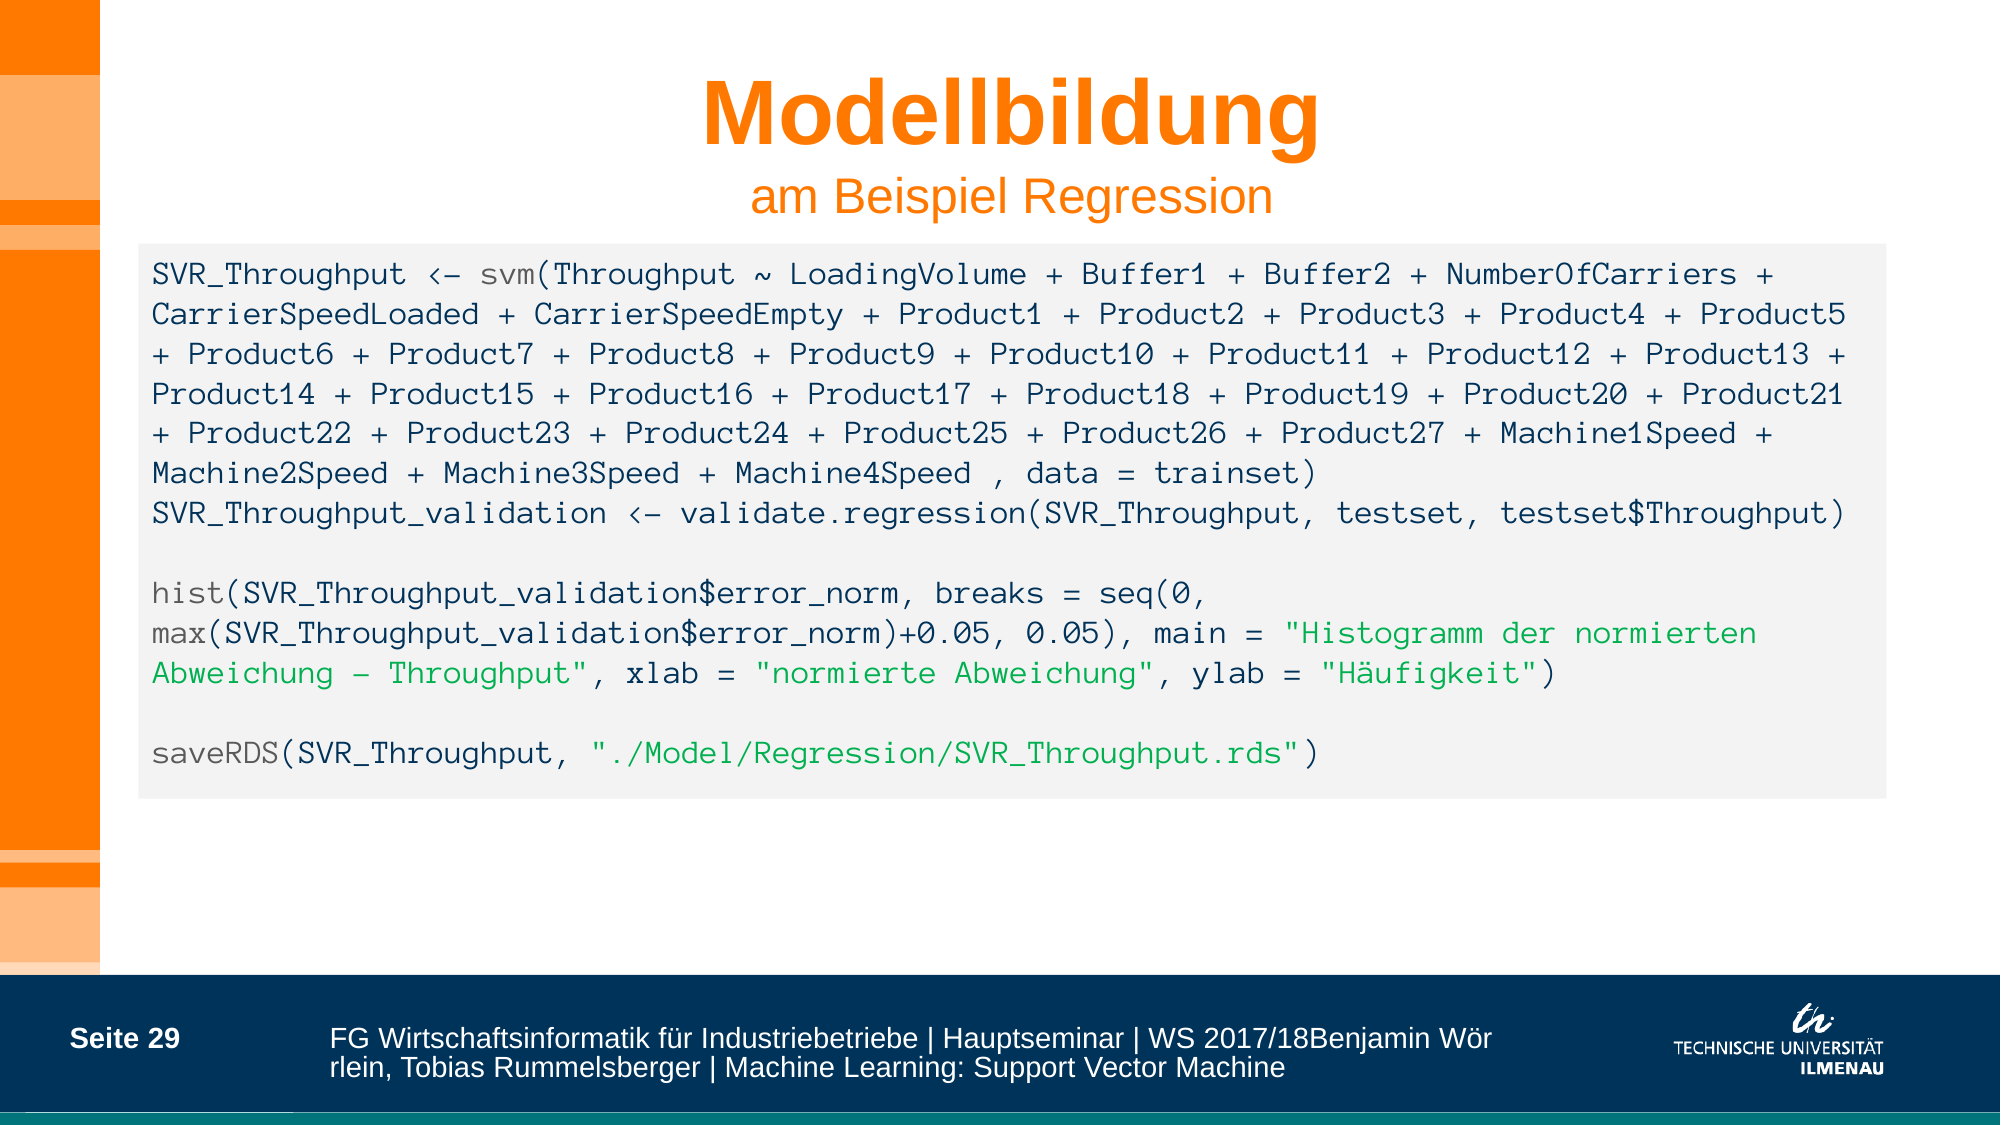

# Modellbildung am Beispiel Regression
SVR_Throughput <- svm(Throughput ~ LoadingVolume + Buffer1 + Buffer2 + NumberOfCarriers + CarrierSpeedLoaded + CarrierSpeedEmpty + Product1 + Product2 + Product3 + Product4 + Product5 + Product6 + Product7 + Product8 + Product9 + Product10 + Product11 + Product12 + Product13 + Product14 + Product15 + Product16 + Product17 + Product18 + Product19 + Product20 + Product21 + Product22 + Product23 + Product24 + Product25 + Product26 + Product27 + Machine1Speed + Machine2Speed + Machine3Speed + Machine4Speed , data = trainset)
SVR_Throughput_validation <- validate.regression(SVR_Throughput, testset, testset$Throughput)

hist(SVR_Throughput_validation$error_norm, breaks = seq(0, max(SVR_Throughput_validation$error_norm)+0.05, 0.05), main = "Histogramm der normierten Abweichung - Throughput", xlab = "normierte Abweichung", ylab = "Häufigkeit")

saveRDS(SVR_Throughput, "./Model/Regression/SVR_Throughput.rds")
Seite 29
FG Wirtschaftsinformatik für Industriebetriebe | Hauptseminar | WS 2017/18
Benjamin Wörrlein, Tobias Rummelsberger | Machine Learning: Support Vector Machine